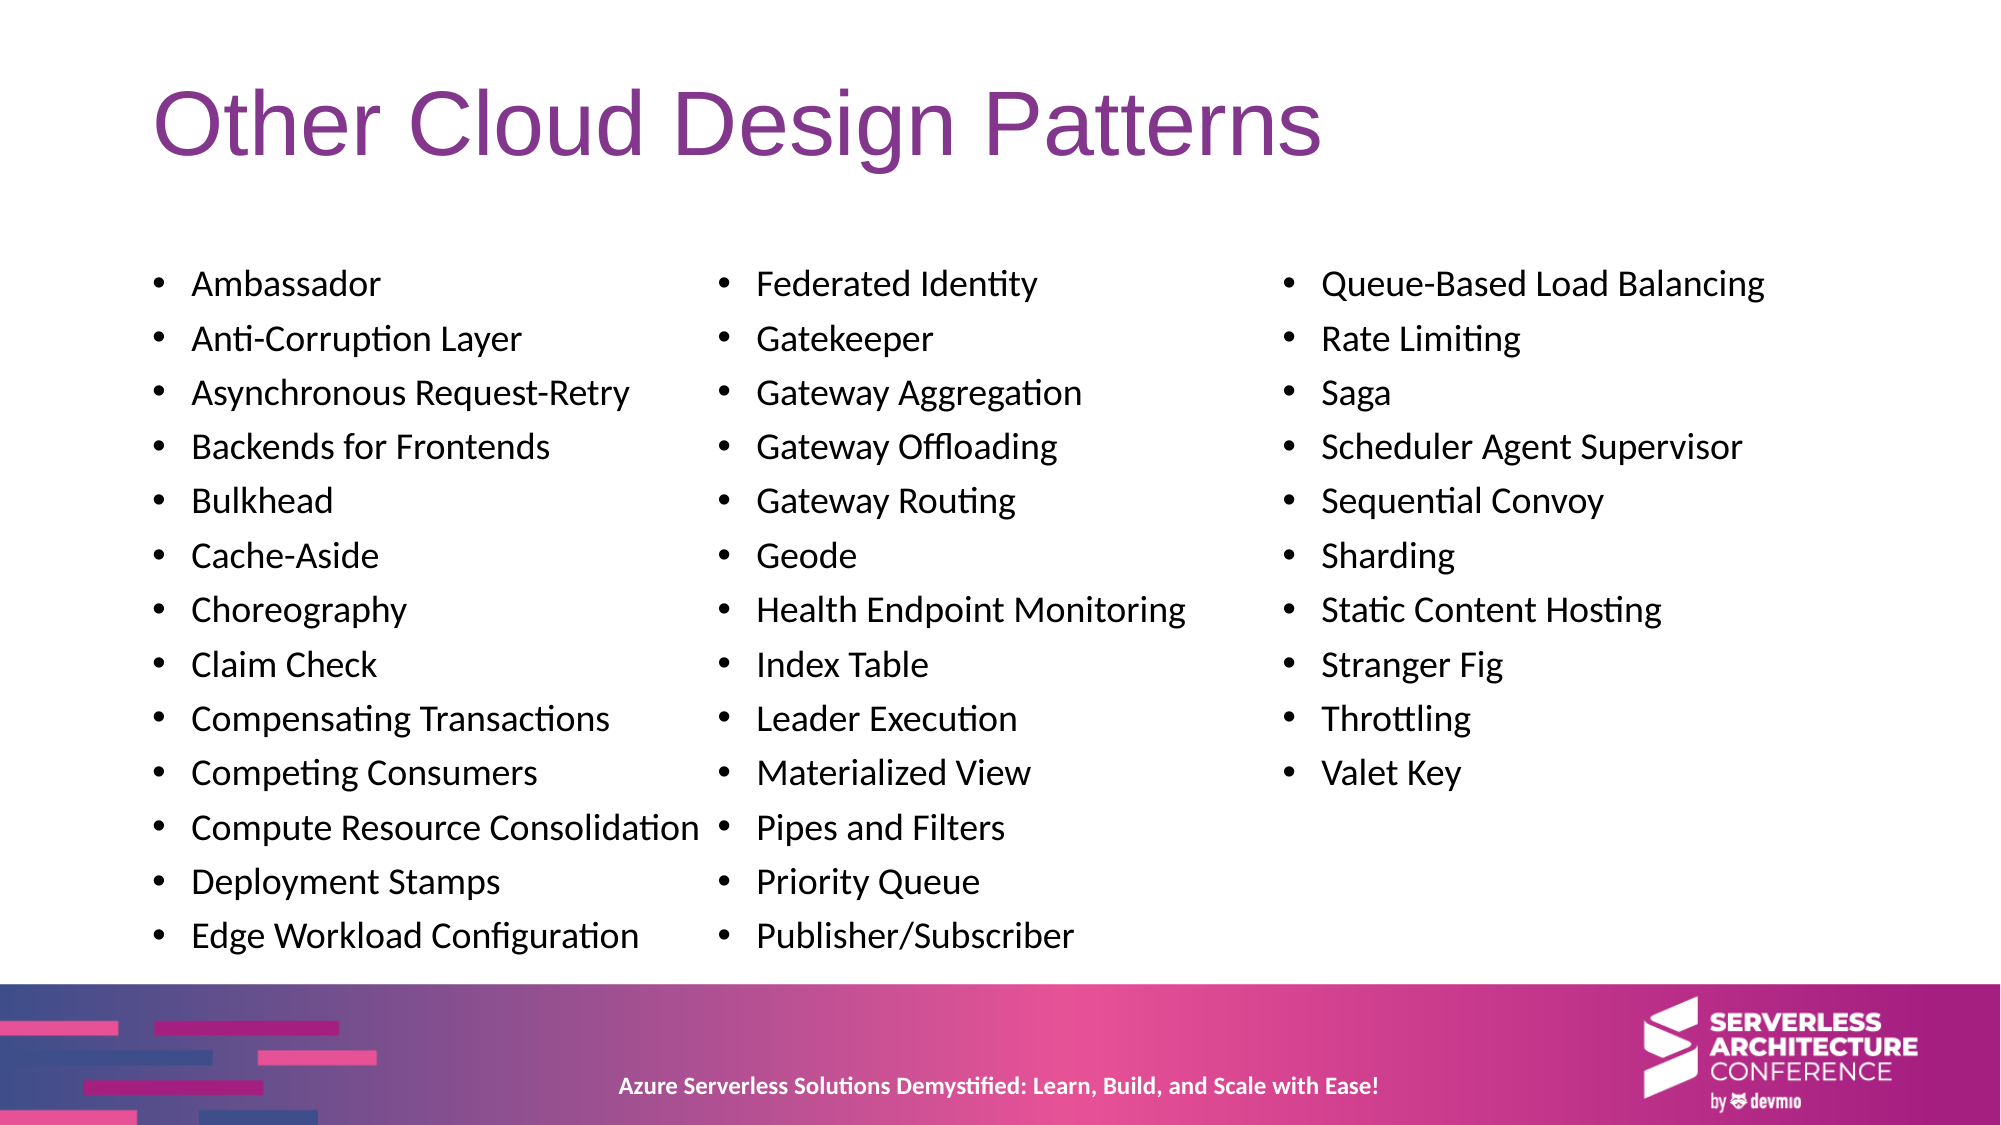

# Other Cloud Design Patterns
Ambassador
Anti-Corruption Layer
Asynchronous Request-Retry
Backends for Frontends
Bulkhead
Cache-Aside
Choreography
Claim Check
Compensating Transactions
Competing Consumers
Compute Resource Consolidation
Deployment Stamps
Edge Workload Configuration
Federated Identity
Gatekeeper
Gateway Aggregation
Gateway Offloading
Gateway Routing
Geode
Health Endpoint Monitoring
Index Table
Leader Execution
Materialized View
Pipes and Filters
Priority Queue
Publisher/Subscriber
Queue-Based Load Balancing
Rate Limiting
Saga
Scheduler Agent Supervisor
Sequential Convoy
Sharding
Static Content Hosting
Stranger Fig
Throttling
Valet Key